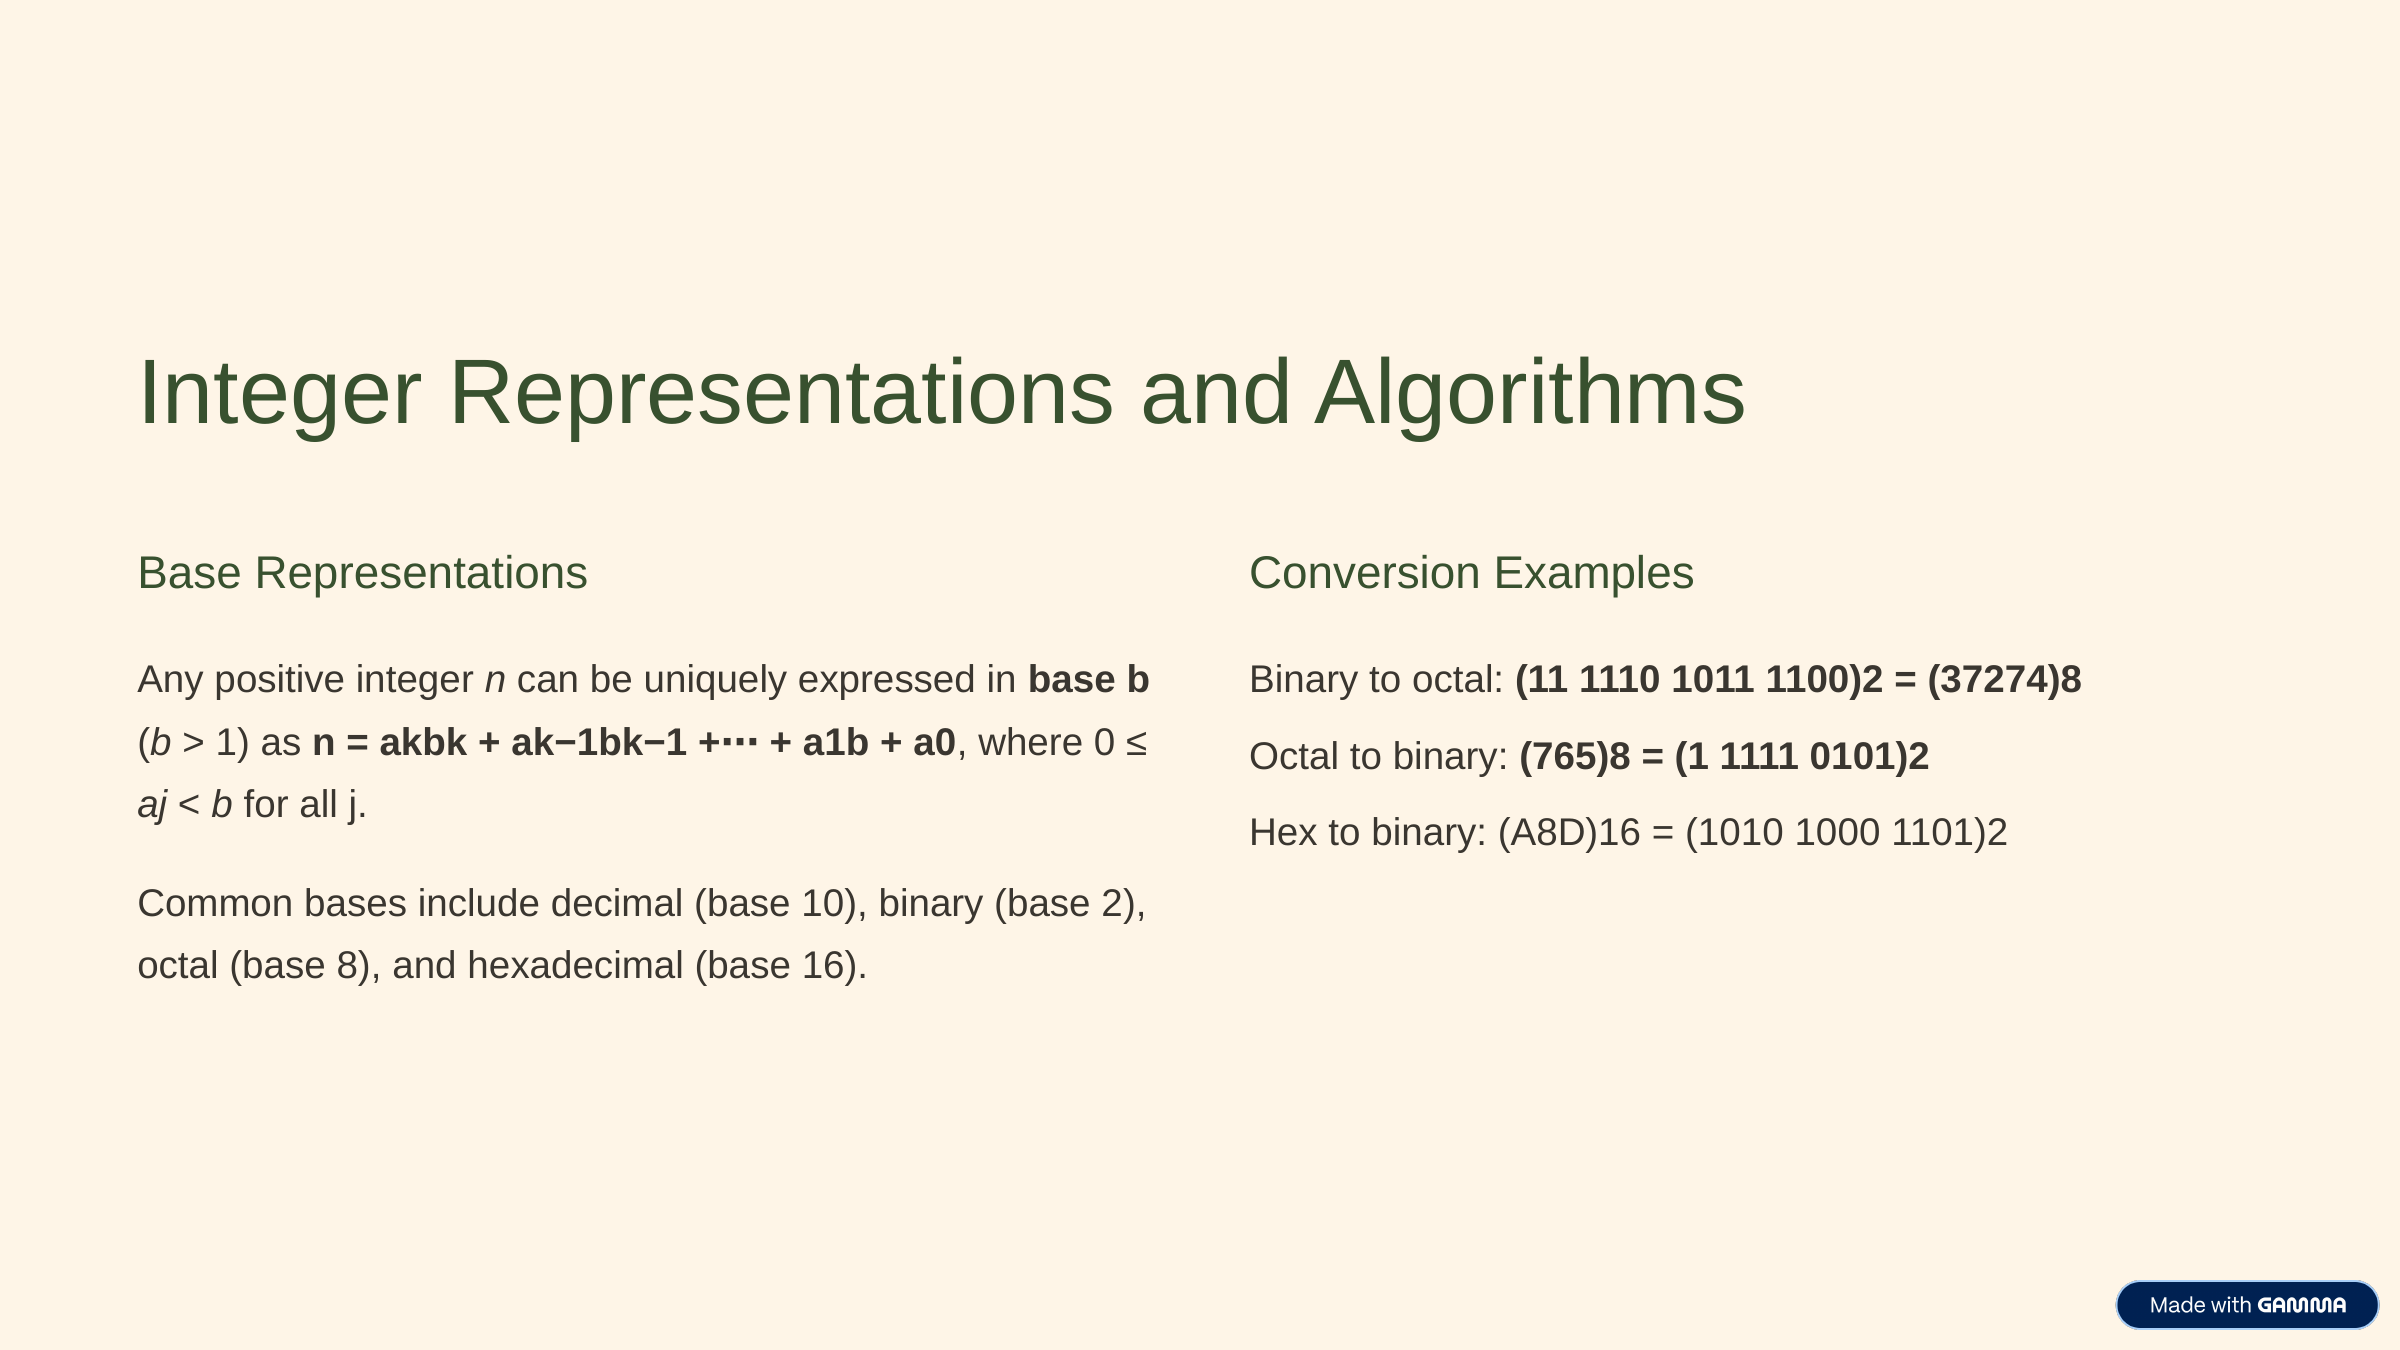

Integer Representations and Algorithms
Base Representations
Conversion Examples
Any positive integer n can be uniquely expressed in base b (b > 1) as n = akbk + ak−1bk−1 +⋯ + a1b + a0, where 0 ≤ aj < b for all j.
Binary to octal: (11 1110 1011 1100)2 = (37274)8
Octal to binary: (765)8 = (1 1111 0101)2
Hex to binary: (A8D)16 = (1010 1000 1101)2
Common bases include decimal (base 10), binary (base 2), octal (base 8), and hexadecimal (base 16).